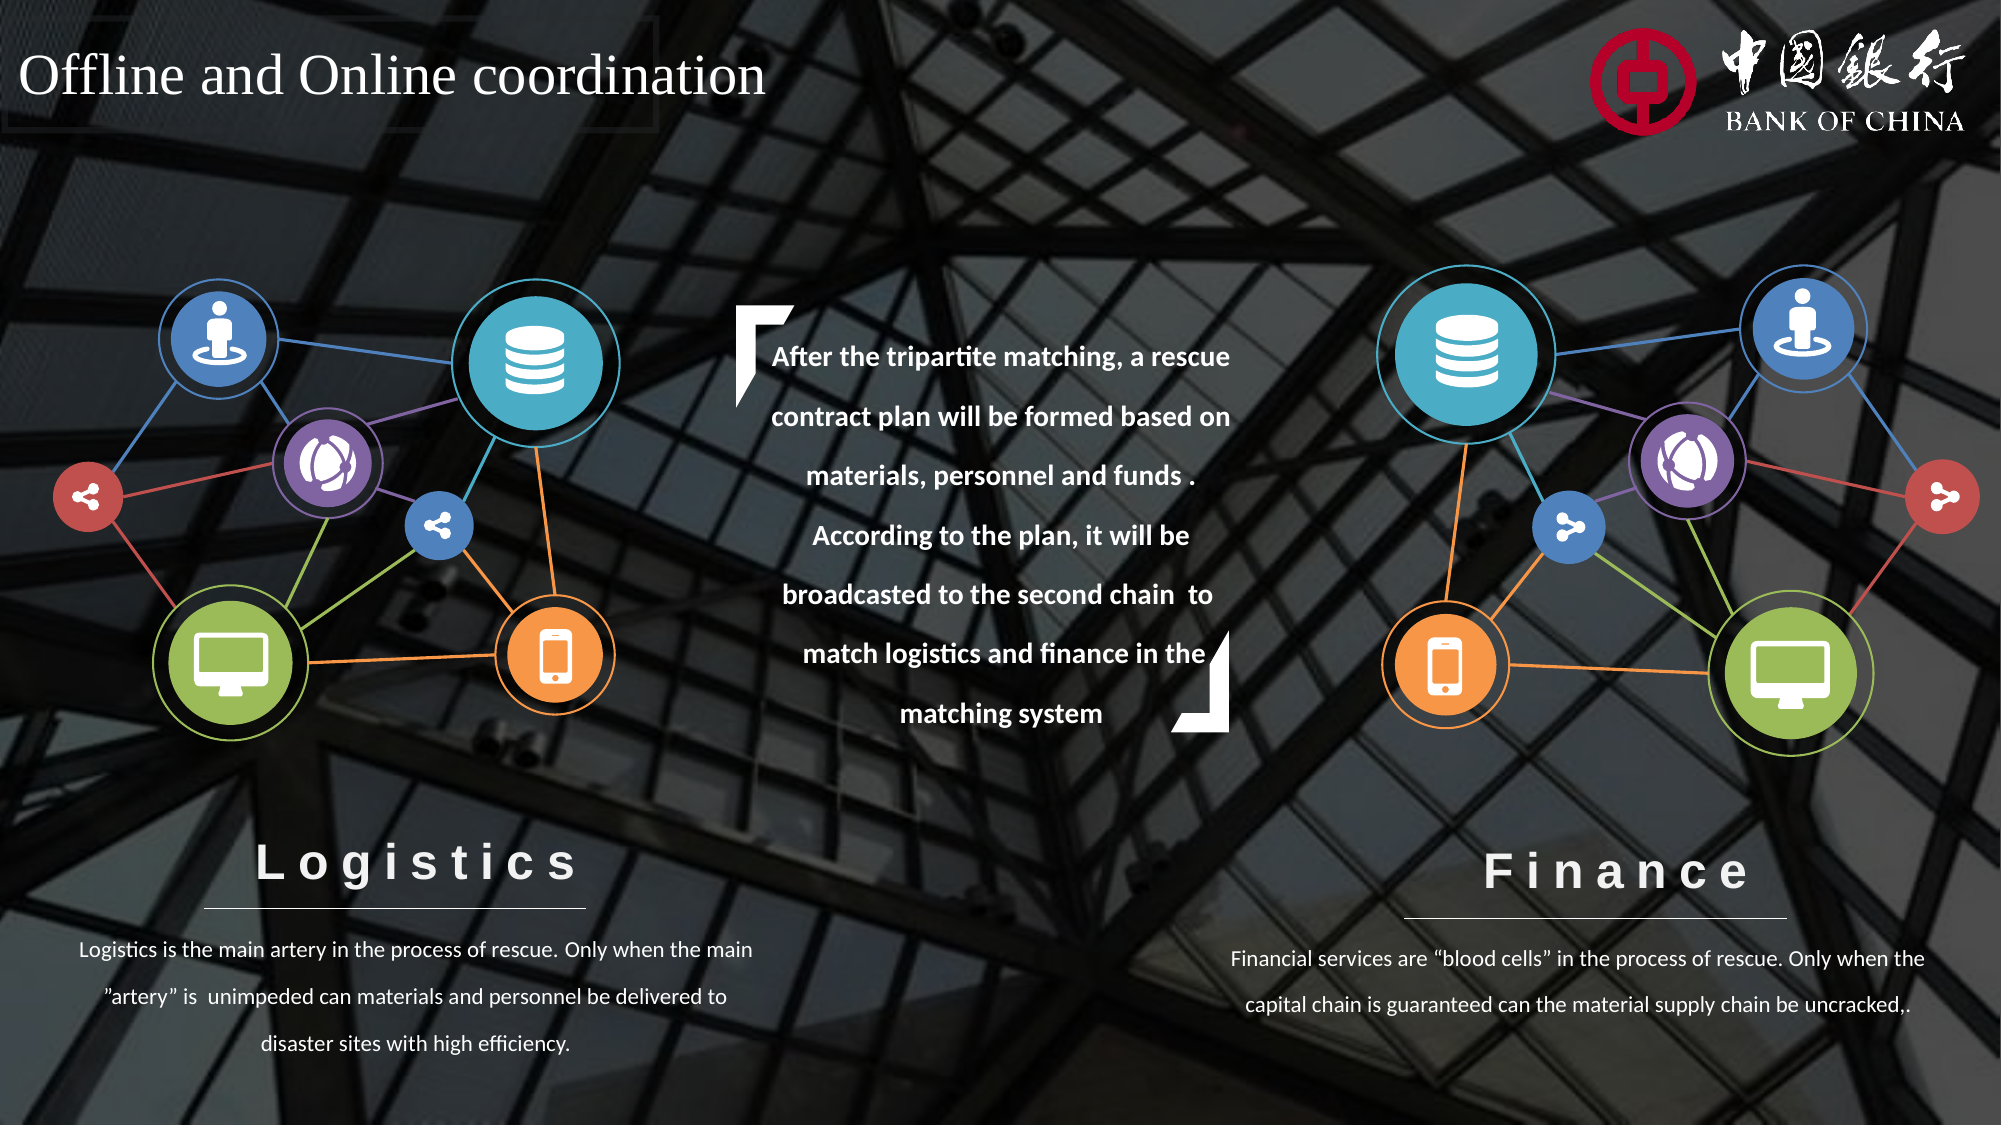

Offline and Online coordination

After the tripartite matching, a rescue contract plan will be formed based on materials, personnel and funds . According to the plan, it will be broadcasted to the second chain  to
 match logistics and finance in the matching system

Logistics
Logistics is the main artery in the process of rescue. Only when the main ”artery” is  unimpeded can materials and personnel be delivered to disaster sites with high efficiency.
Finance
Financial services are “blood cells” in the process of rescue. Only when the capital chain is guaranteed can the material supply chain be uncracked,.